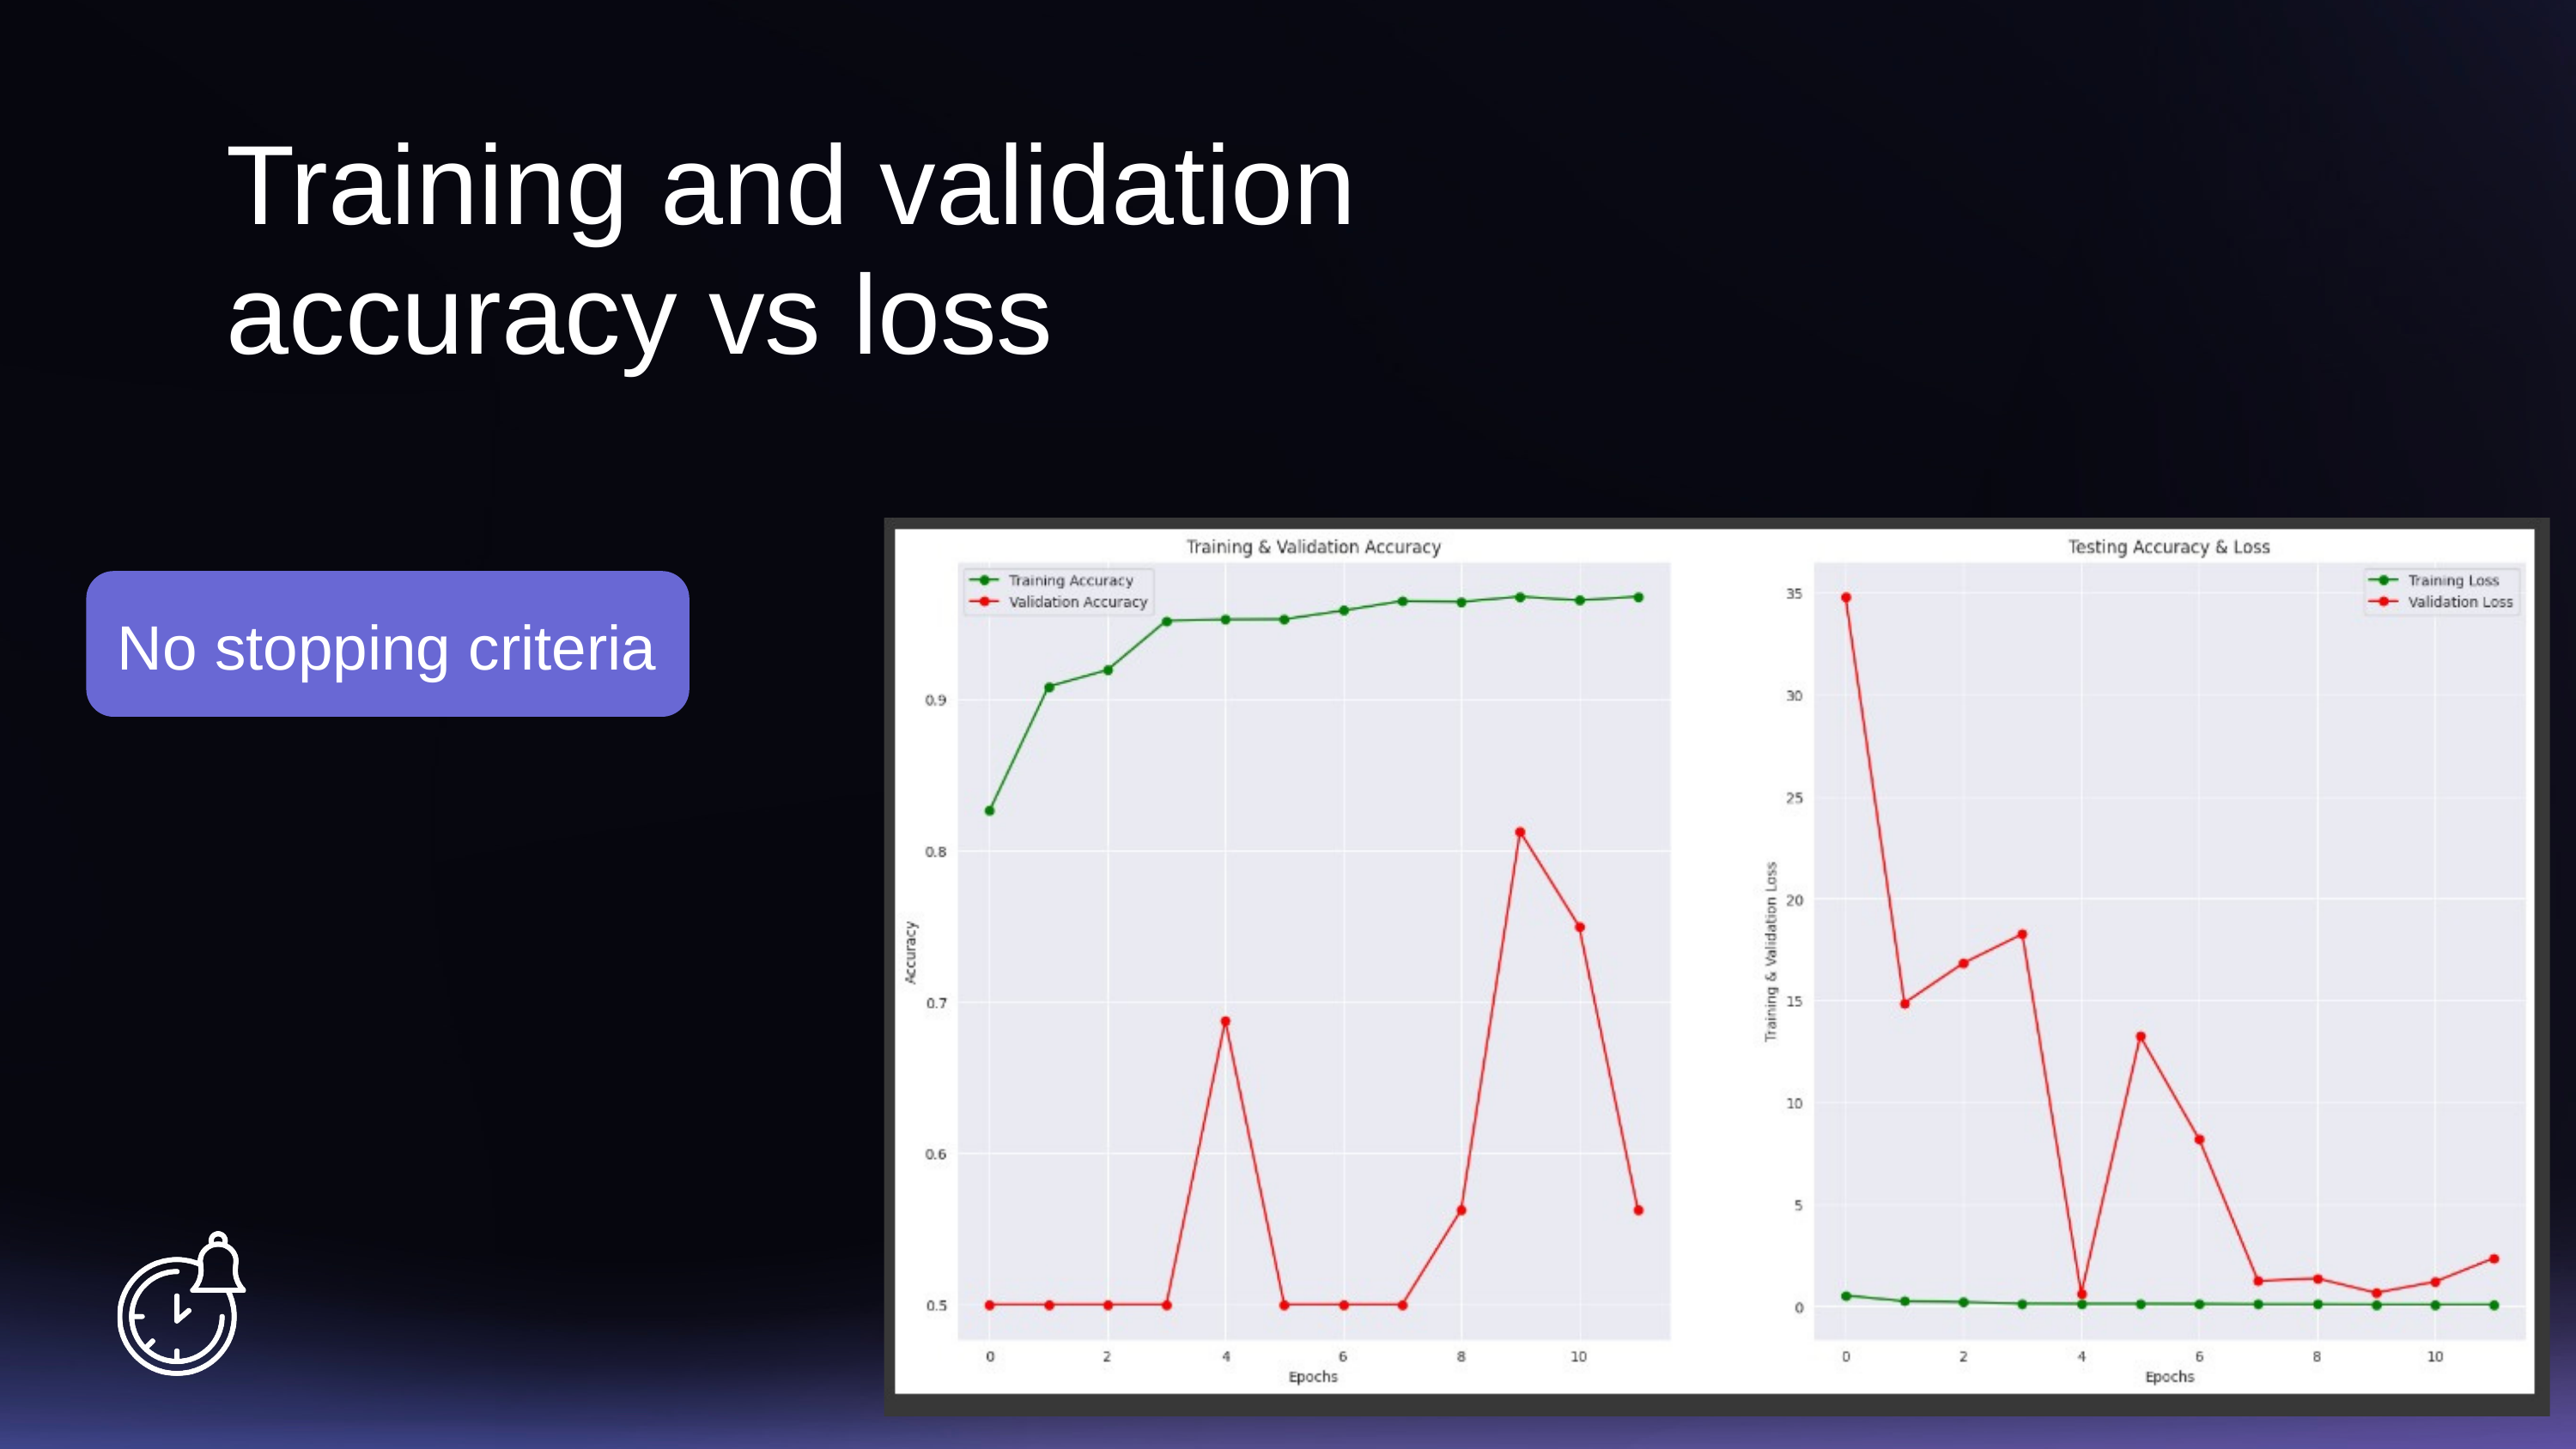

Training and validation accuracy vs loss

No stopping criteria